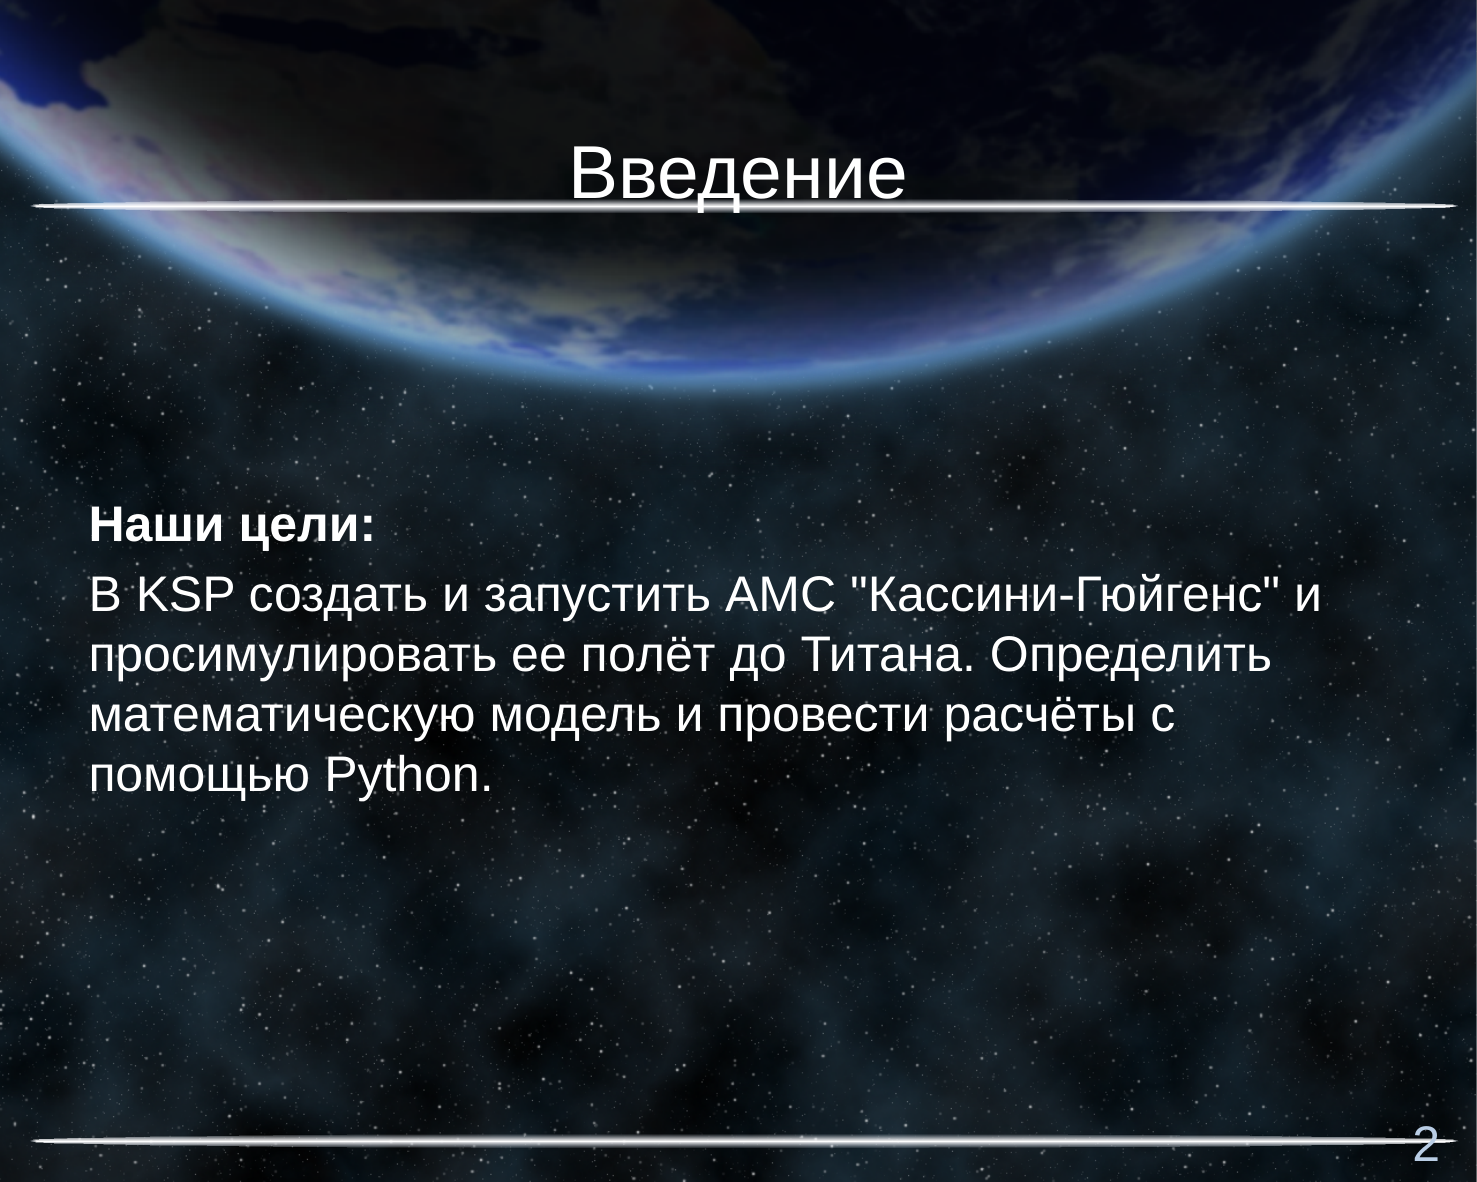

# Введение
Наши цели:
В KSP создать и запустить АМС "Кассини-Гюйгенс" и просимулировать ее пoлёт до Титана. Определить математическую модель и провести расчёты с помощью Python.

2